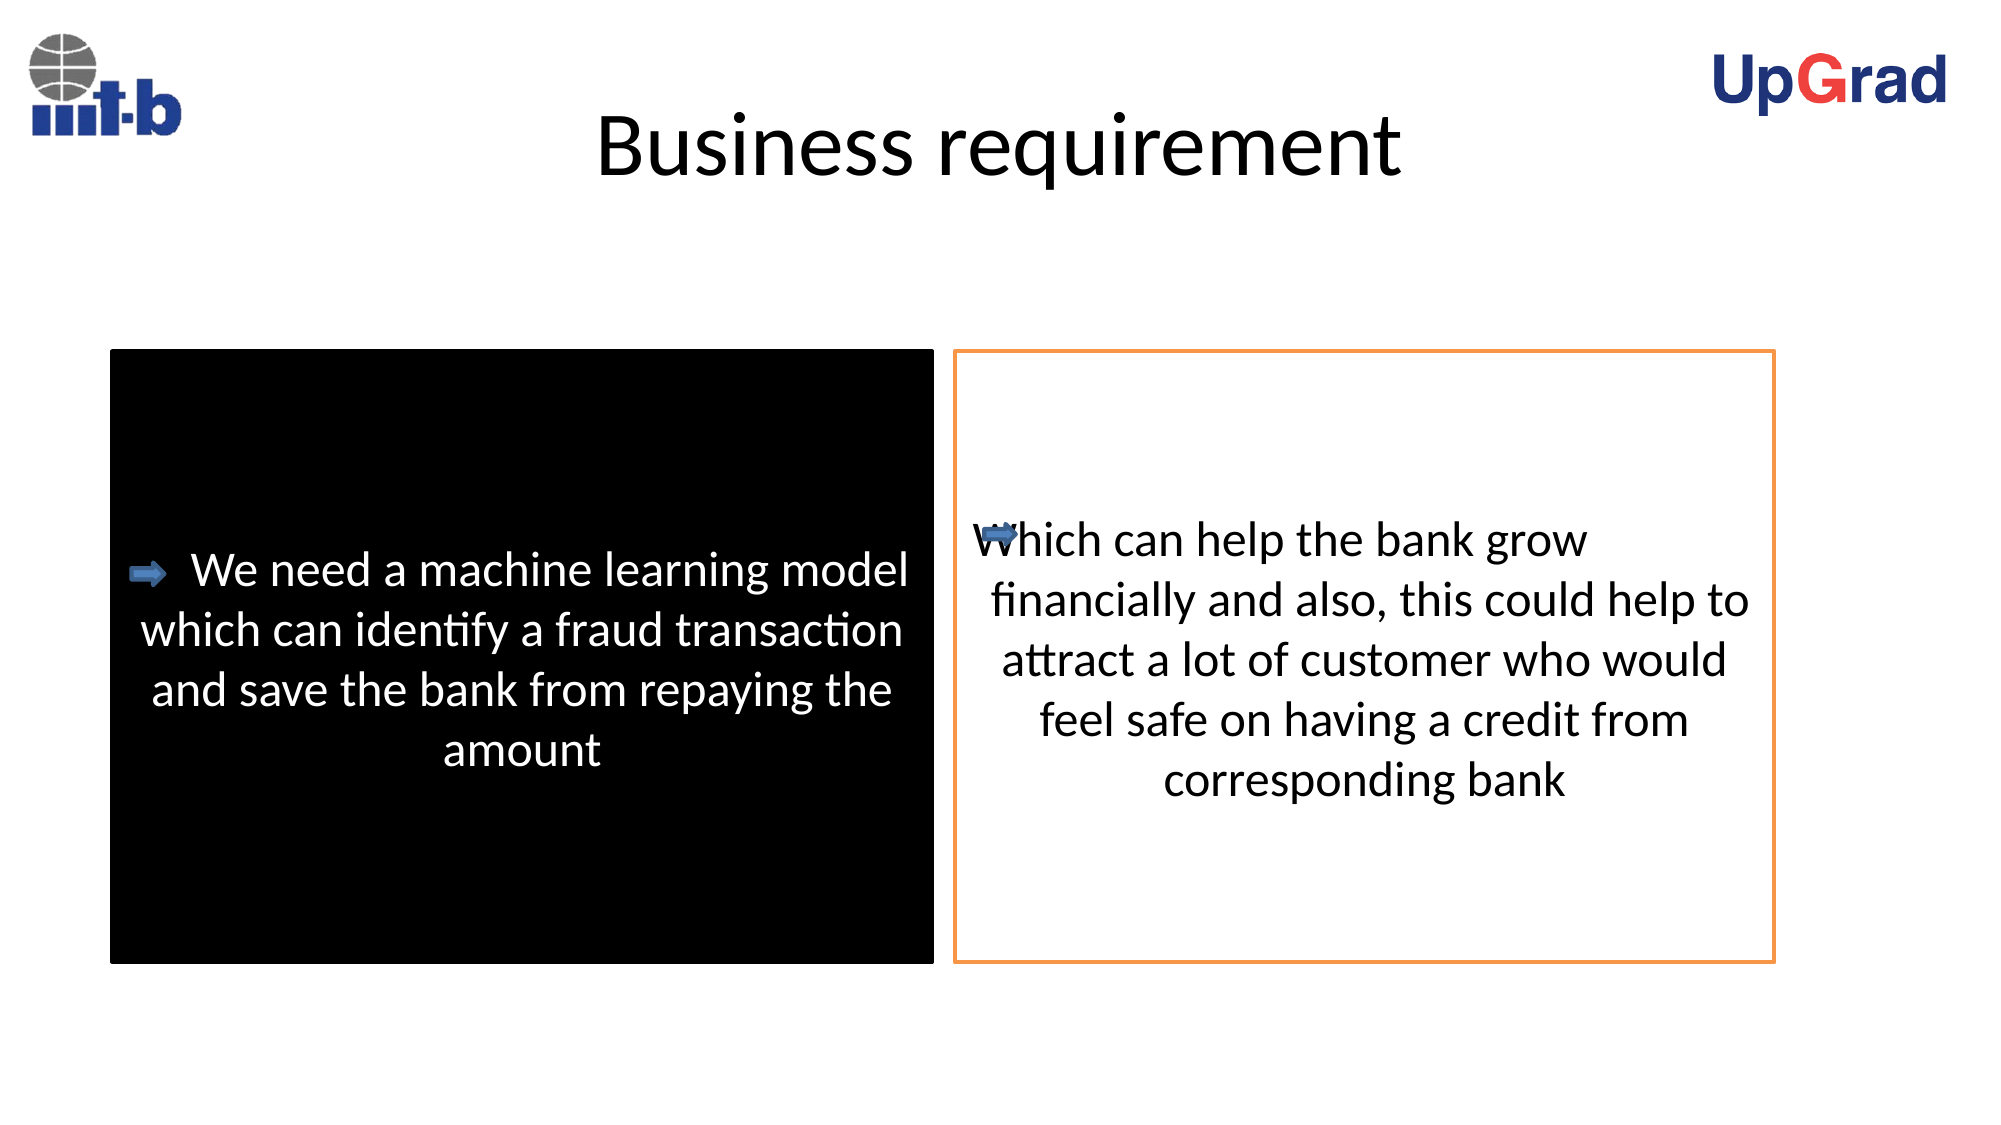

# Business requirement
Which can help the bank grow                 financially and also, this could help to attract a lot of customer who would feel safe on having a credit from corresponding bank
     We need a machine learning model which can identify a fraud transaction and save the bank from repaying the amount